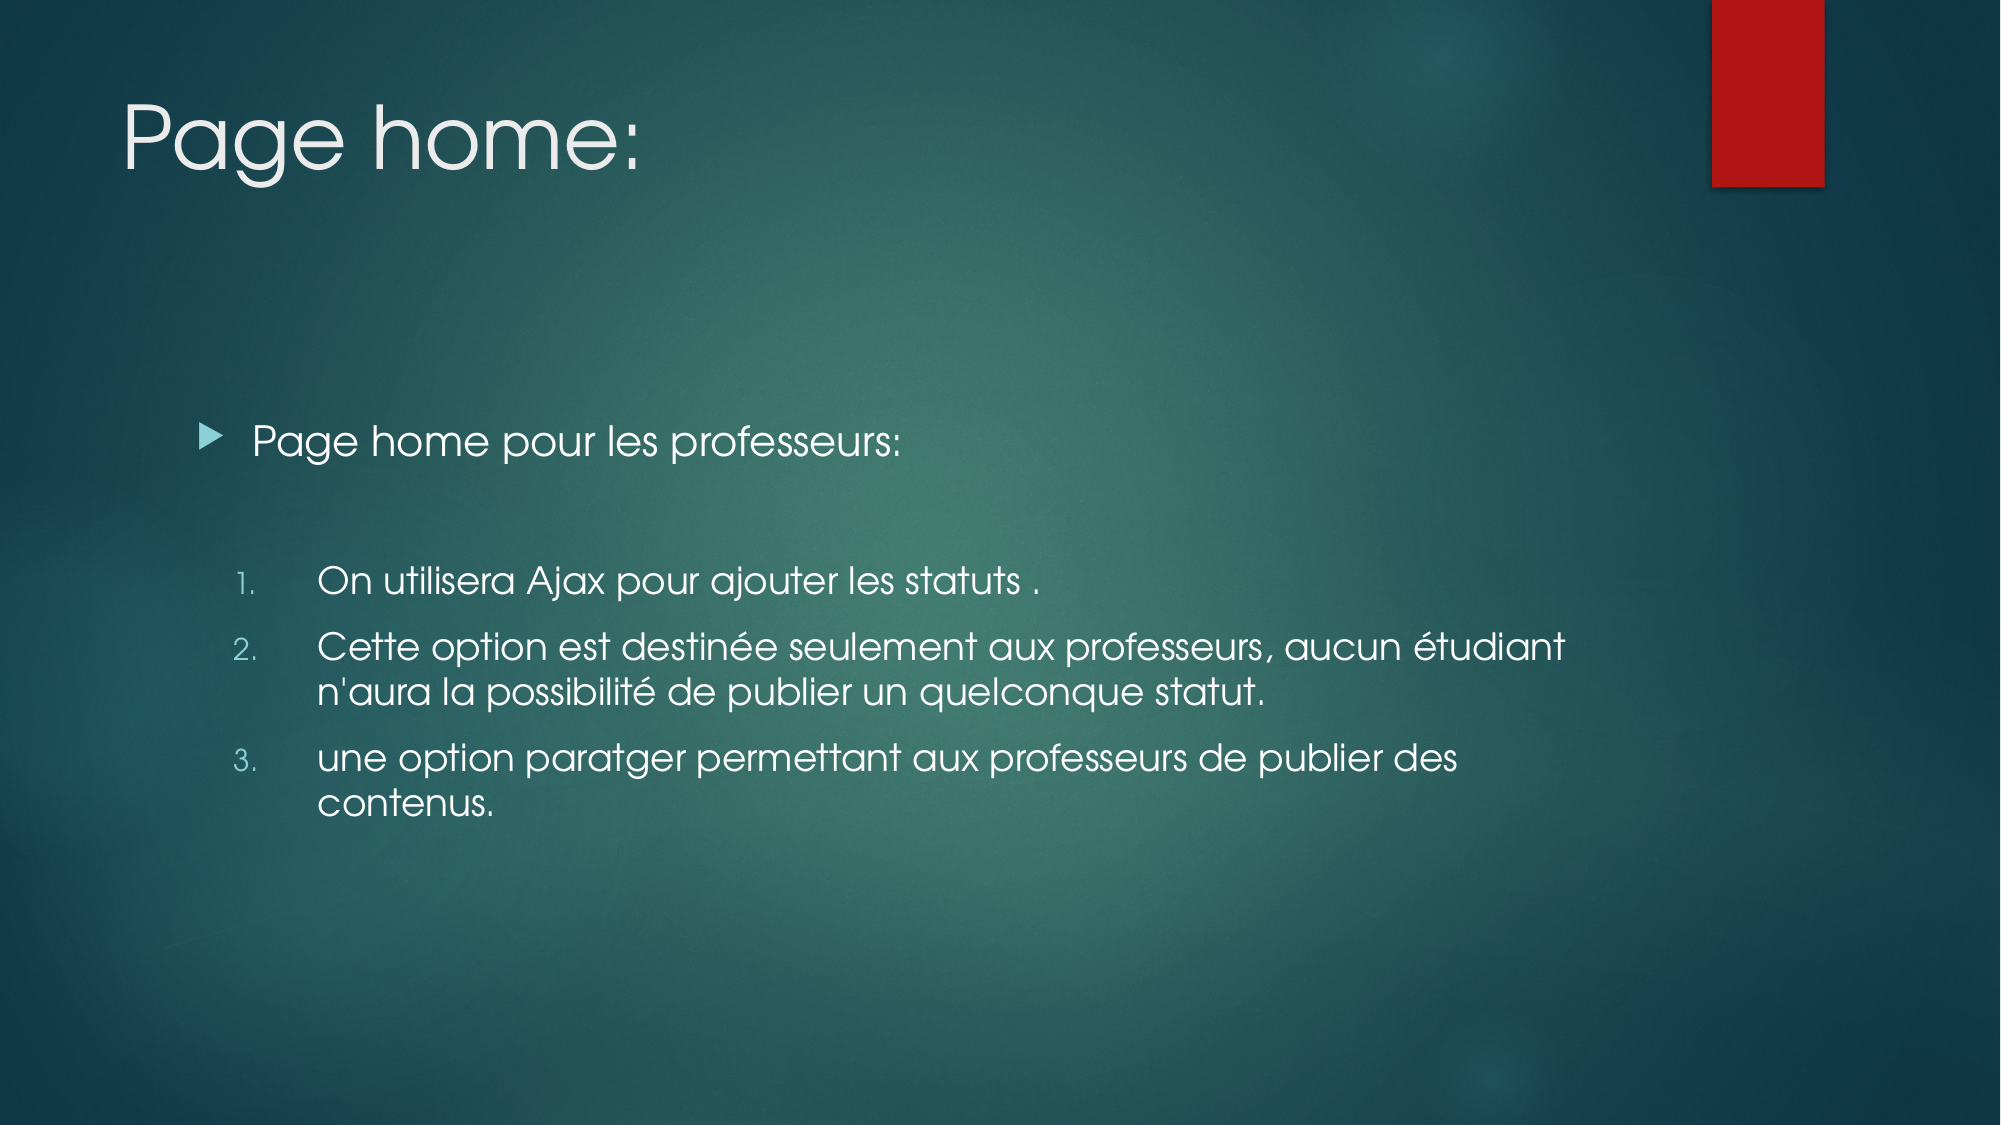

# Page home:

Page home pour les professeurs:

On utilisera Ajax pour ajouter les statuts .
Cette option est destinée seulement aux professeurs, aucun étudiant n'aura la possibilité de publier un quelconque statut.
une option paratger permettant aux professeurs de publier des contenus.